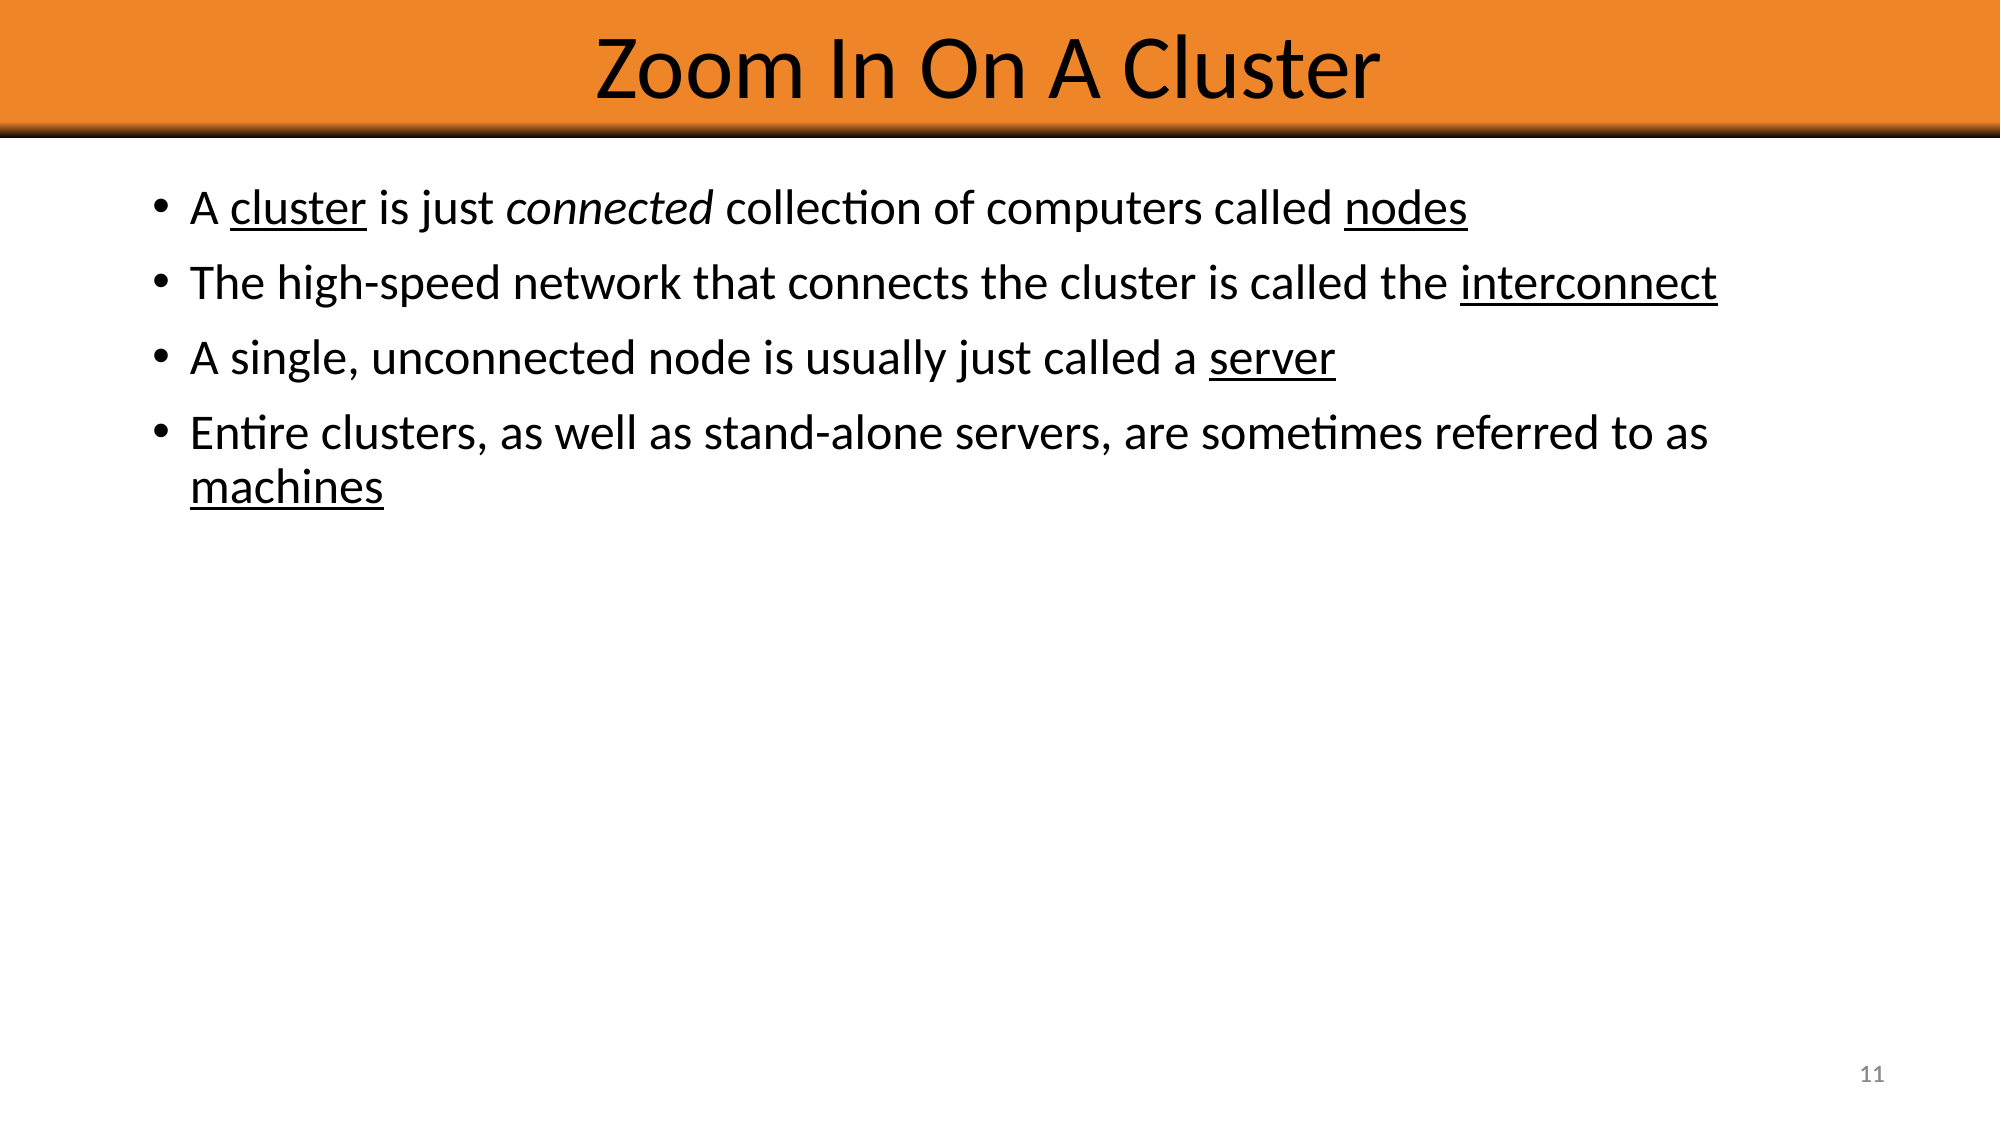

# Zoom In On A Cluster
A cluster is just connected collection of computers called nodes
The high-speed network that connects the cluster is called the interconnect
A single, unconnected node is usually just called a server
Entire clusters, as well as stand-alone servers, are sometimes referred to as machines
11